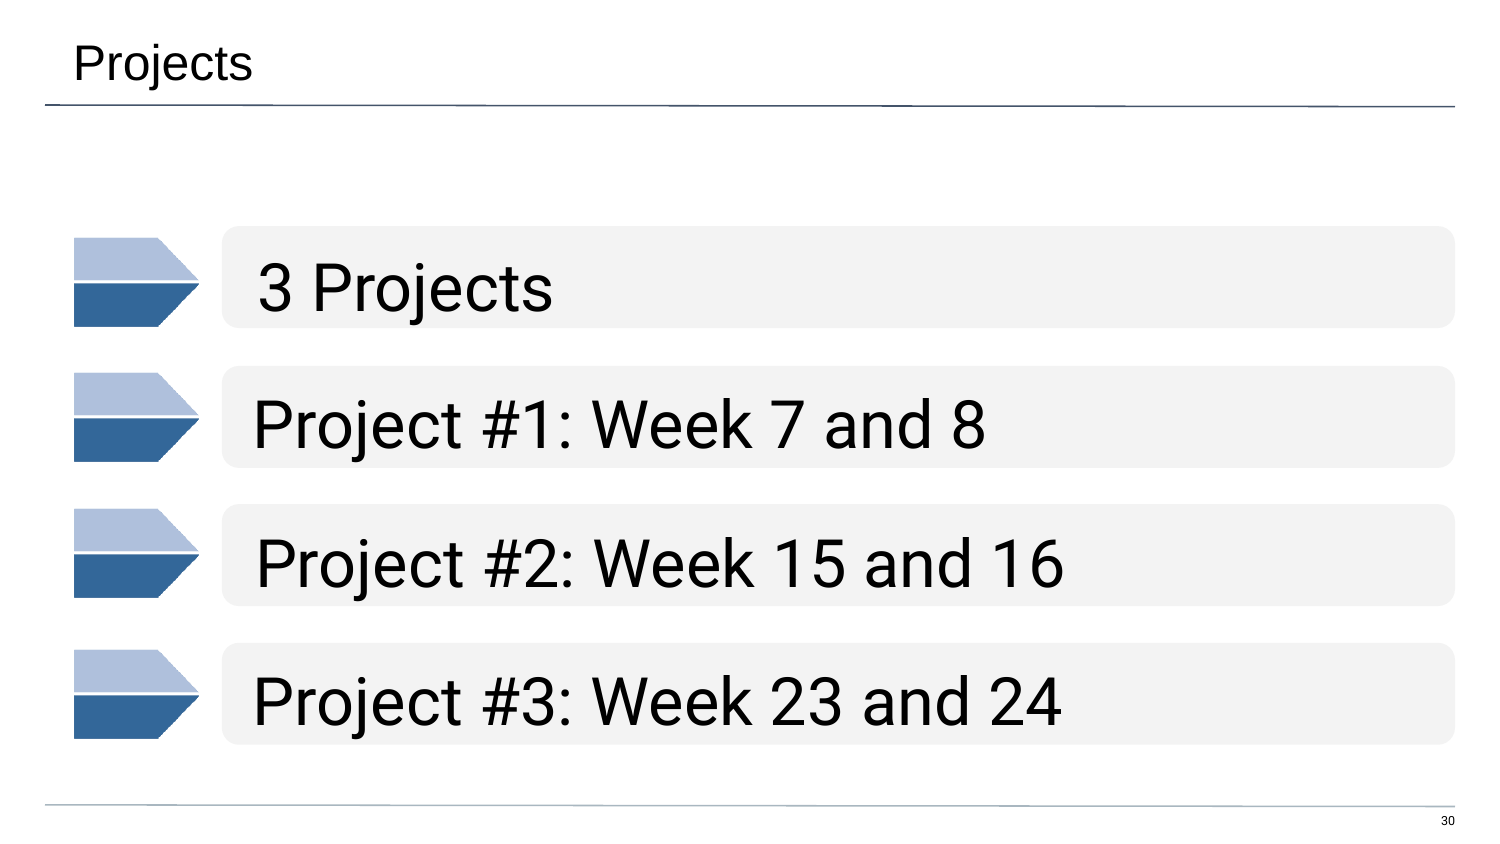

# Projects
3 Projects
Project #1: Week 7 and 8
Project #2: Week 15 and 16
Project #3: Week 23 and 24